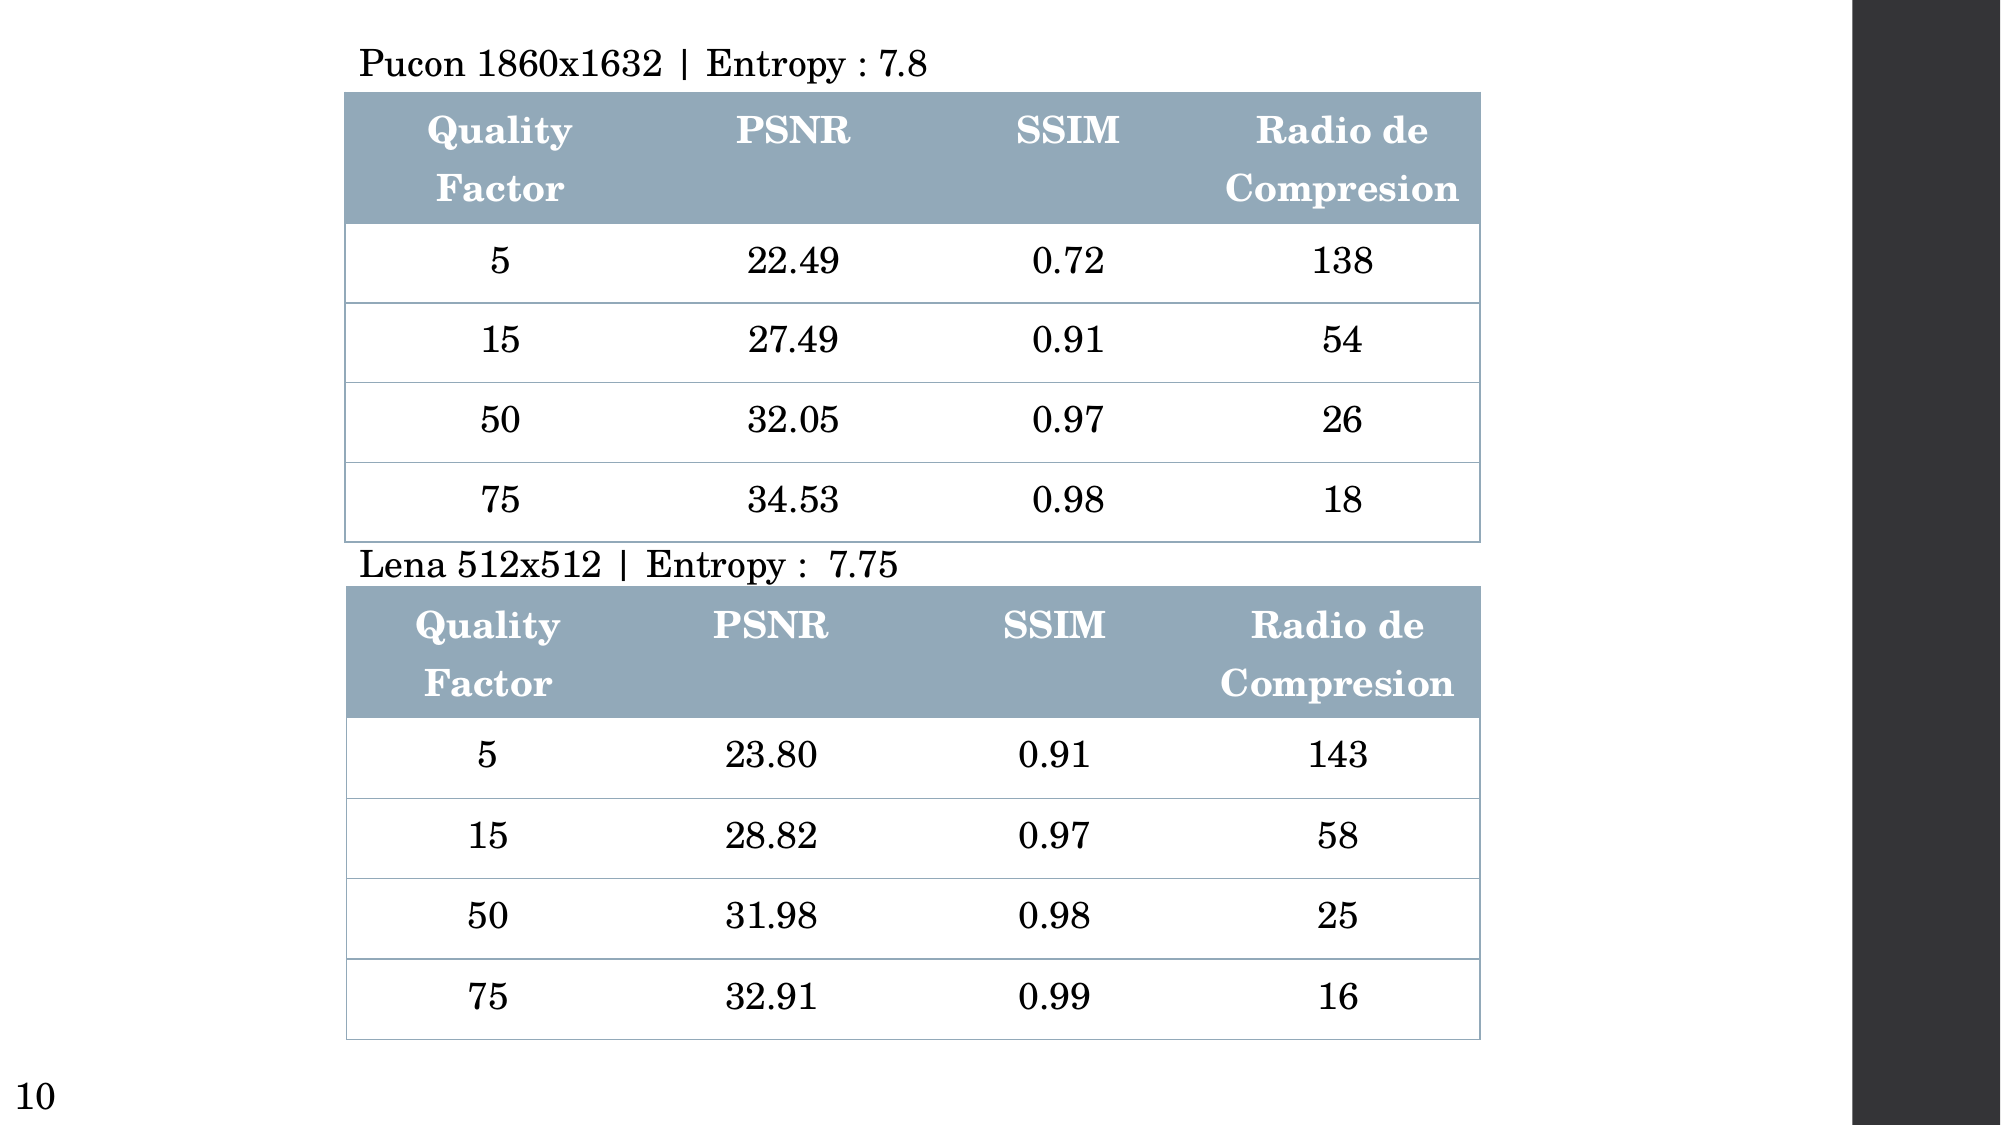

Pucon 1860x1632 | Entropy : 7.8
| Quality Factor | PSNR | SSIM | Radio de Compresion |
| --- | --- | --- | --- |
| 5 | 22.49 | 0.72 | 138 |
| 15 | 27.49 | 0.91 | 54 |
| 50 | 32.05 | 0.97 | 26 |
| 75 | 34.53 | 0.98 | 18 |
Lena 512x512 | Entropy :  7.75
| Quality Factor | PSNR | SSIM | Radio de Compresion |
| --- | --- | --- | --- |
| 5 | 23.80 | 0.91 | 143 |
| 15 | 28.82 | 0.97 | 58 |
| 50 | 31.98 | 0.98 | 25 |
| 75 | 32.91 | 0.99 | 16 |
10